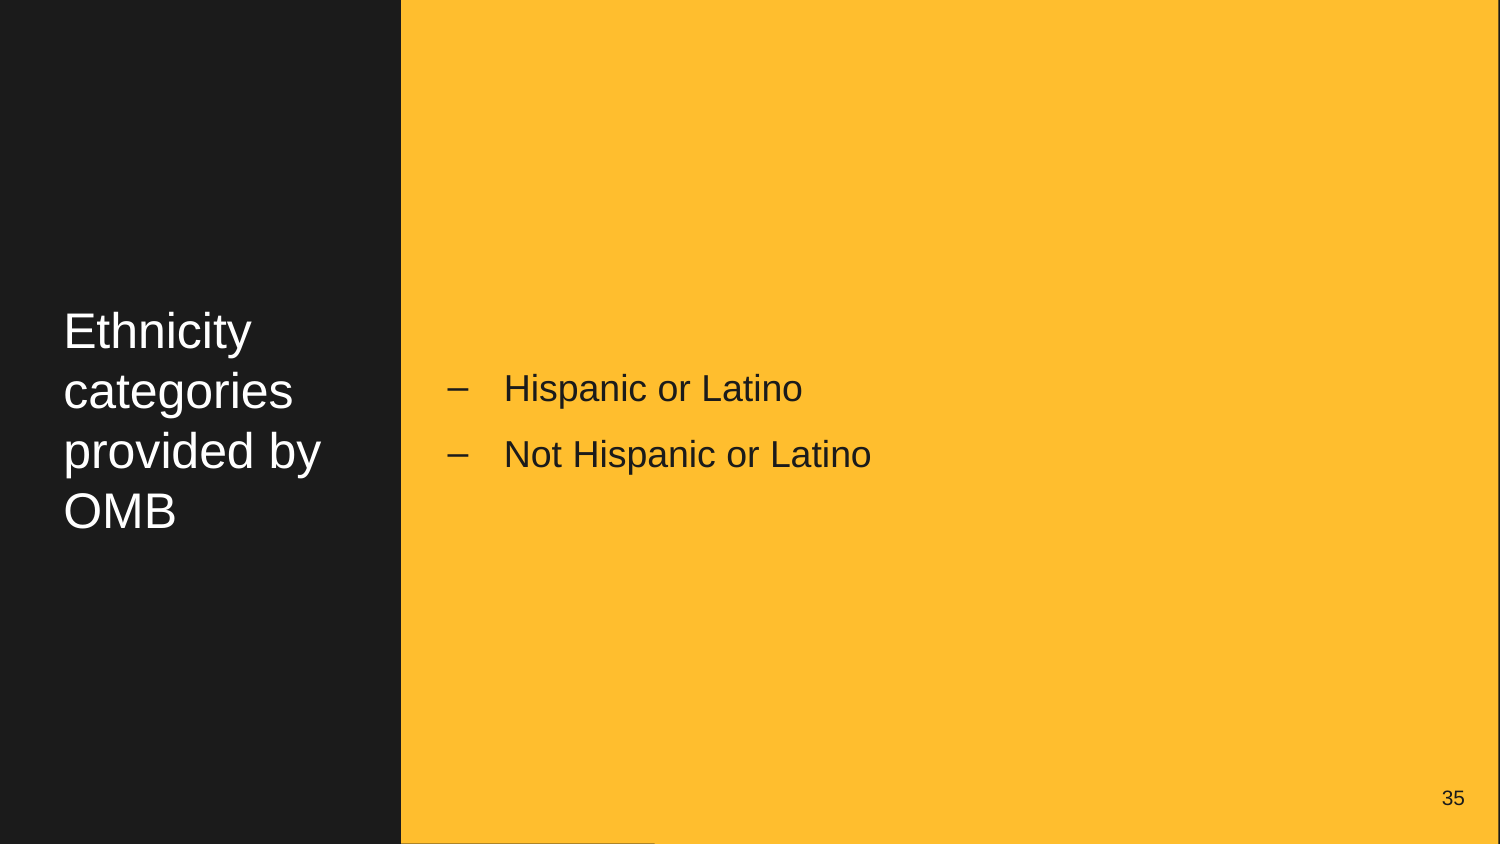

Hispanic or Latino
Not Hispanic or Latino
# Ethnicity categories provided by OMB
35